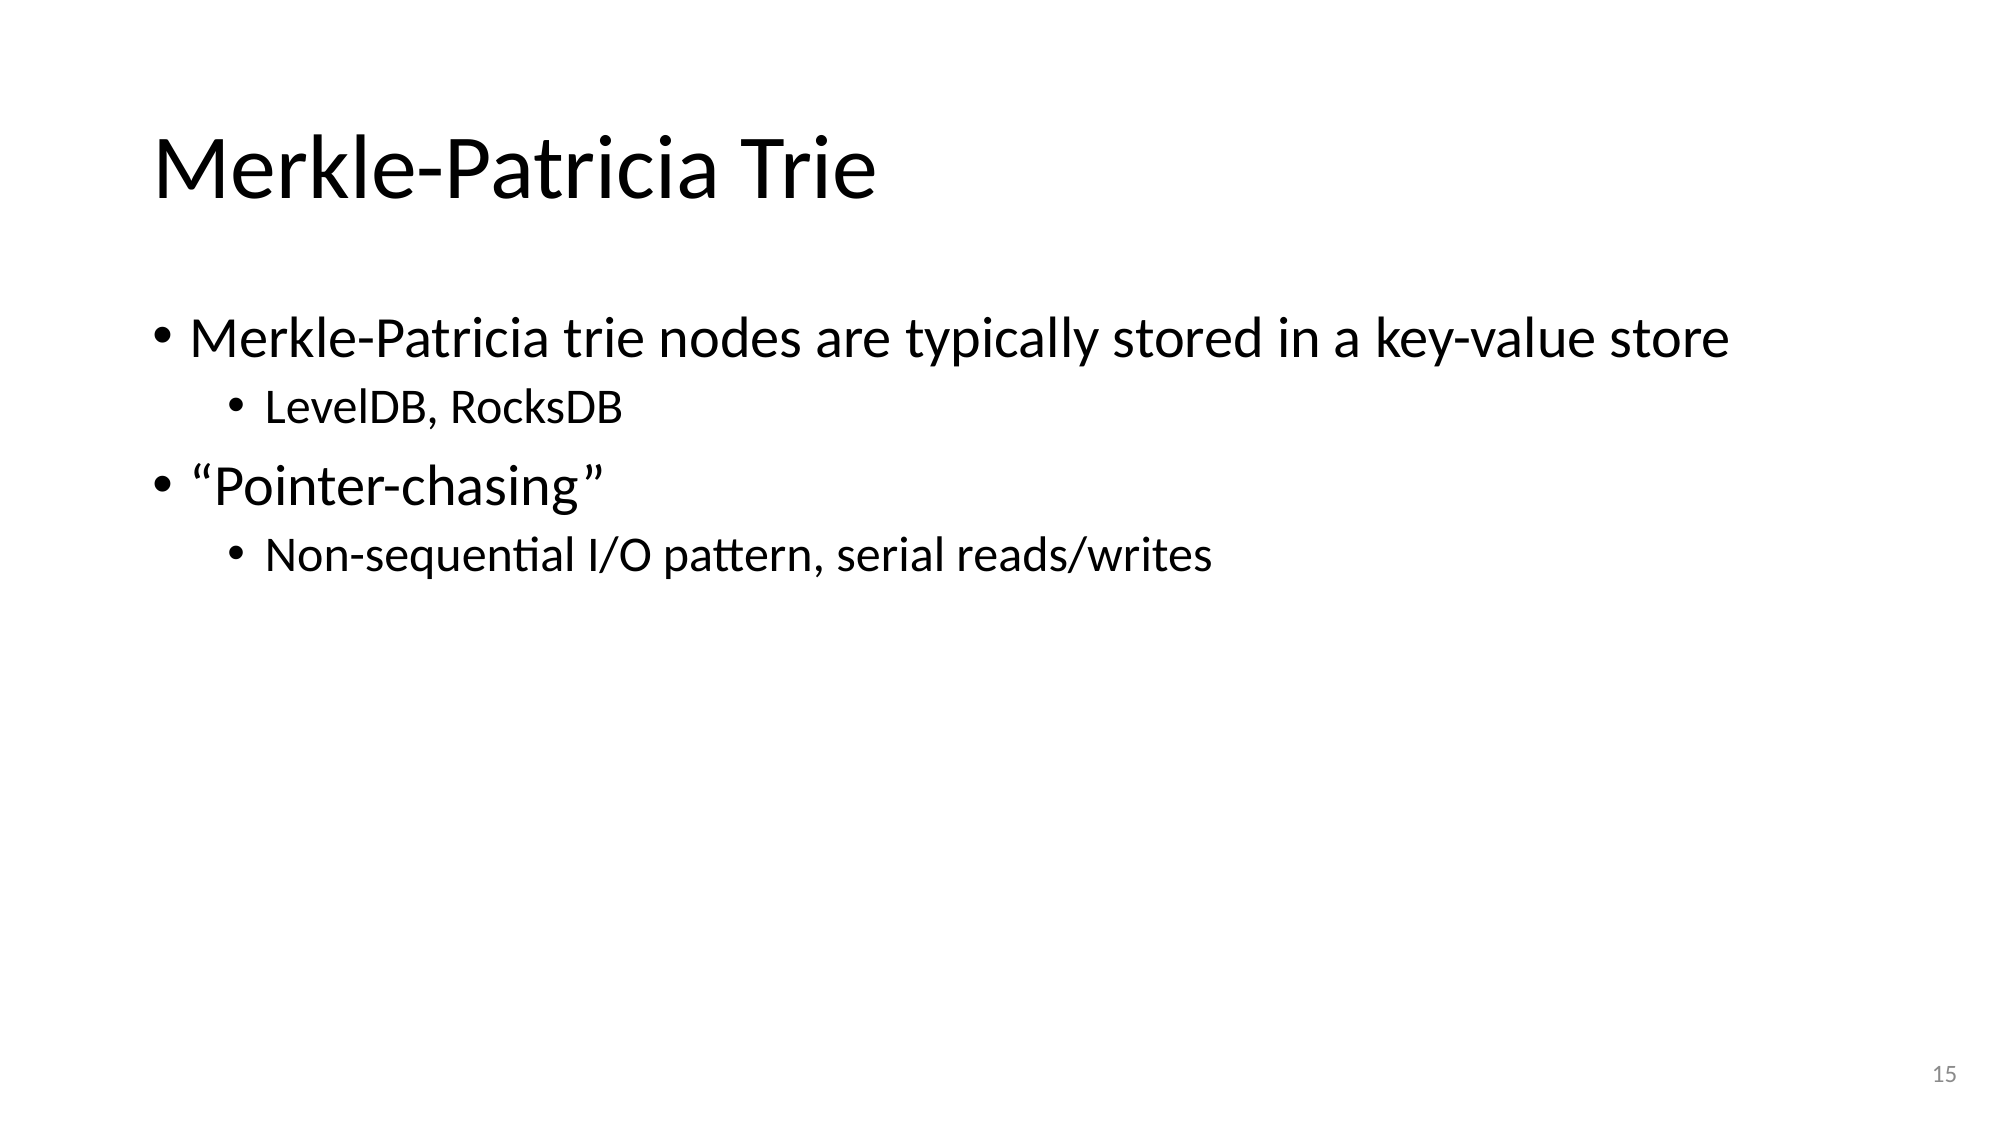

# Merkle-Patricia Trie
Merkle-Patricia trie nodes are typically stored in a key-value store
LevelDB, RocksDB
“Pointer-chasing”
Non-sequential I/O pattern, serial reads/writes
15